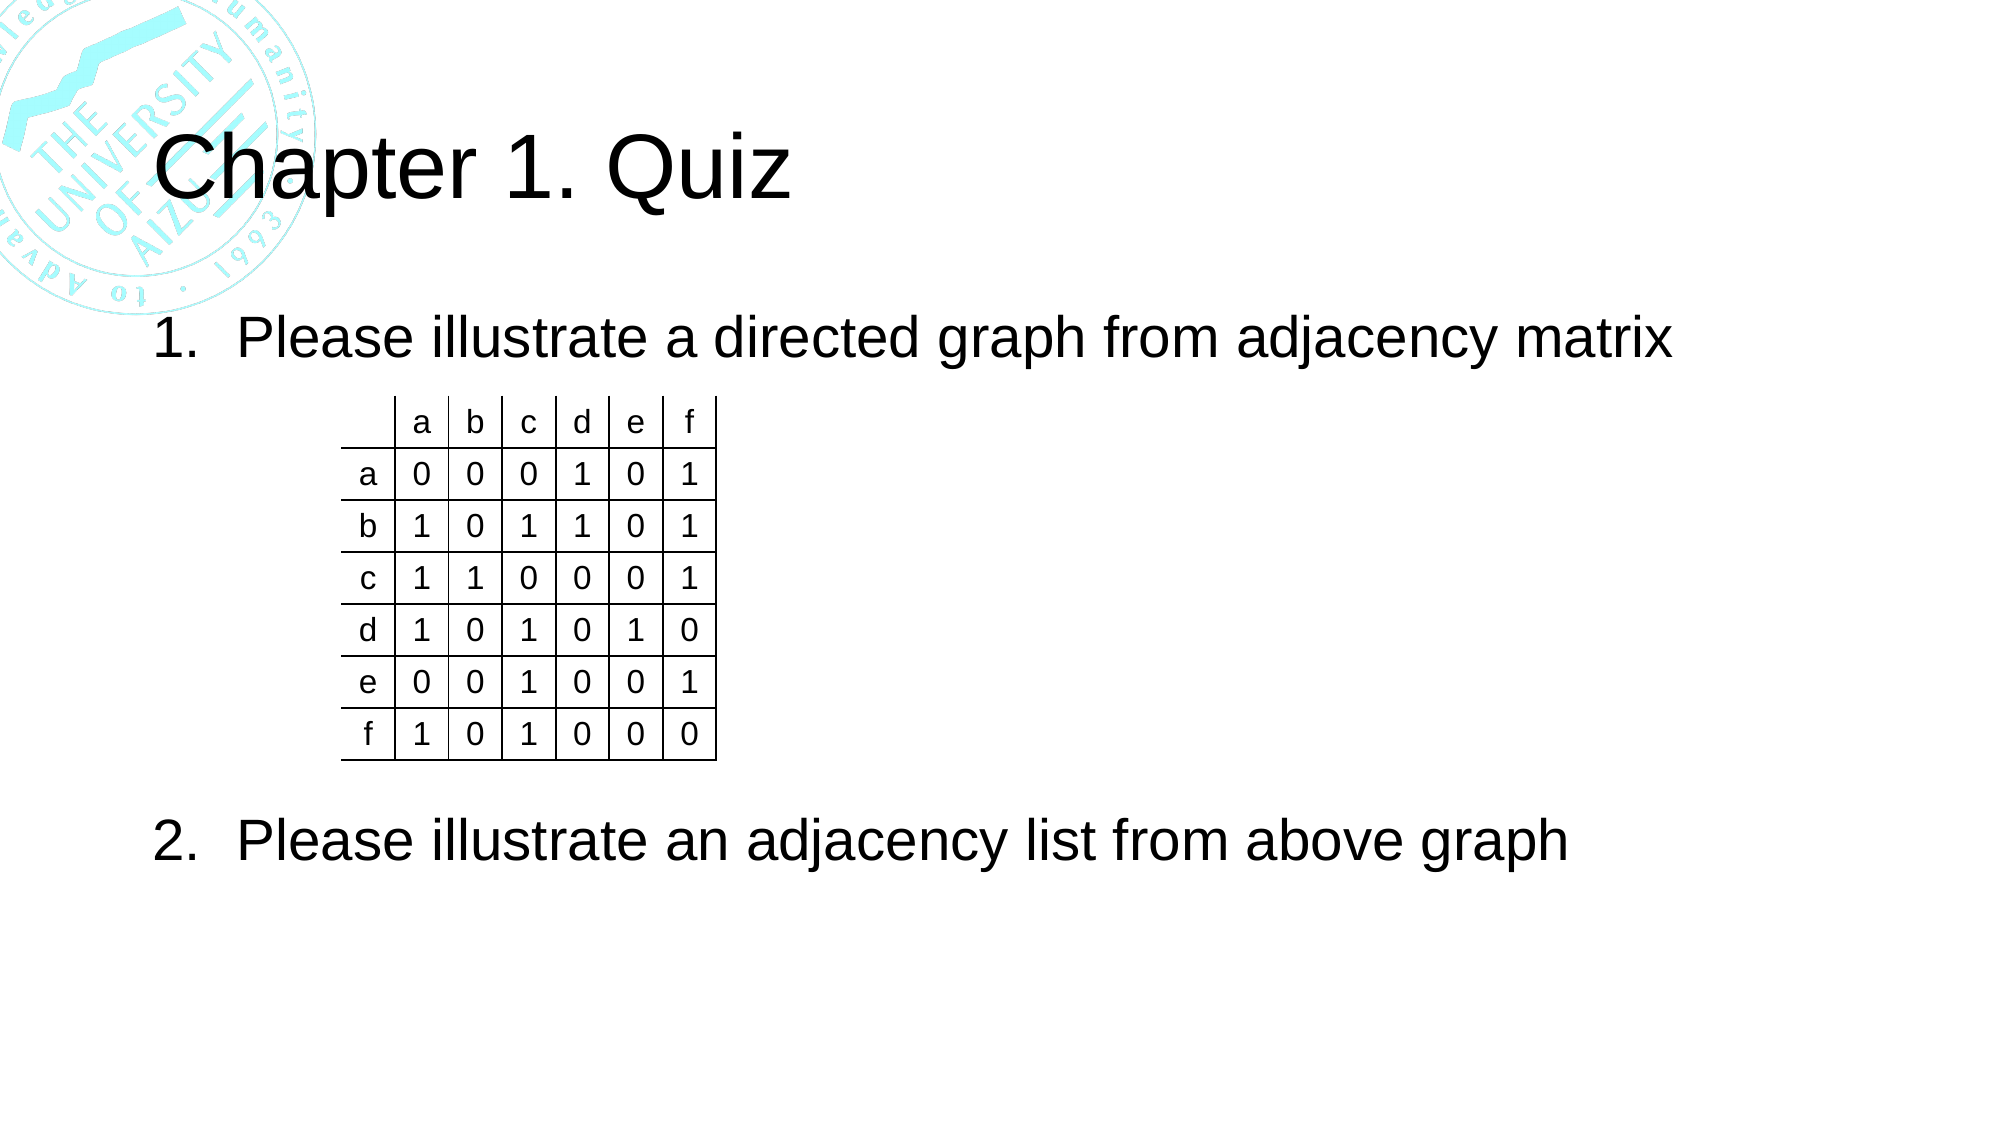

# Chapter 1. Quiz
Please illustrate a directed graph from adjacency matrix

Please illustrate an adjacency list from above graph
|  | a | b | c | d | e | f |
| --- | --- | --- | --- | --- | --- | --- |
| a | 0 | 0 | 0 | 1 | 0 | 1 |
| b | 1 | 0 | 1 | 1 | 0 | 1 |
| c | 1 | 1 | 0 | 0 | 0 | 1 |
| d | 1 | 0 | 1 | 0 | 1 | 0 |
| e | 0 | 0 | 1 | 0 | 0 | 1 |
| f | 1 | 0 | 1 | 0 | 0 | 0 |